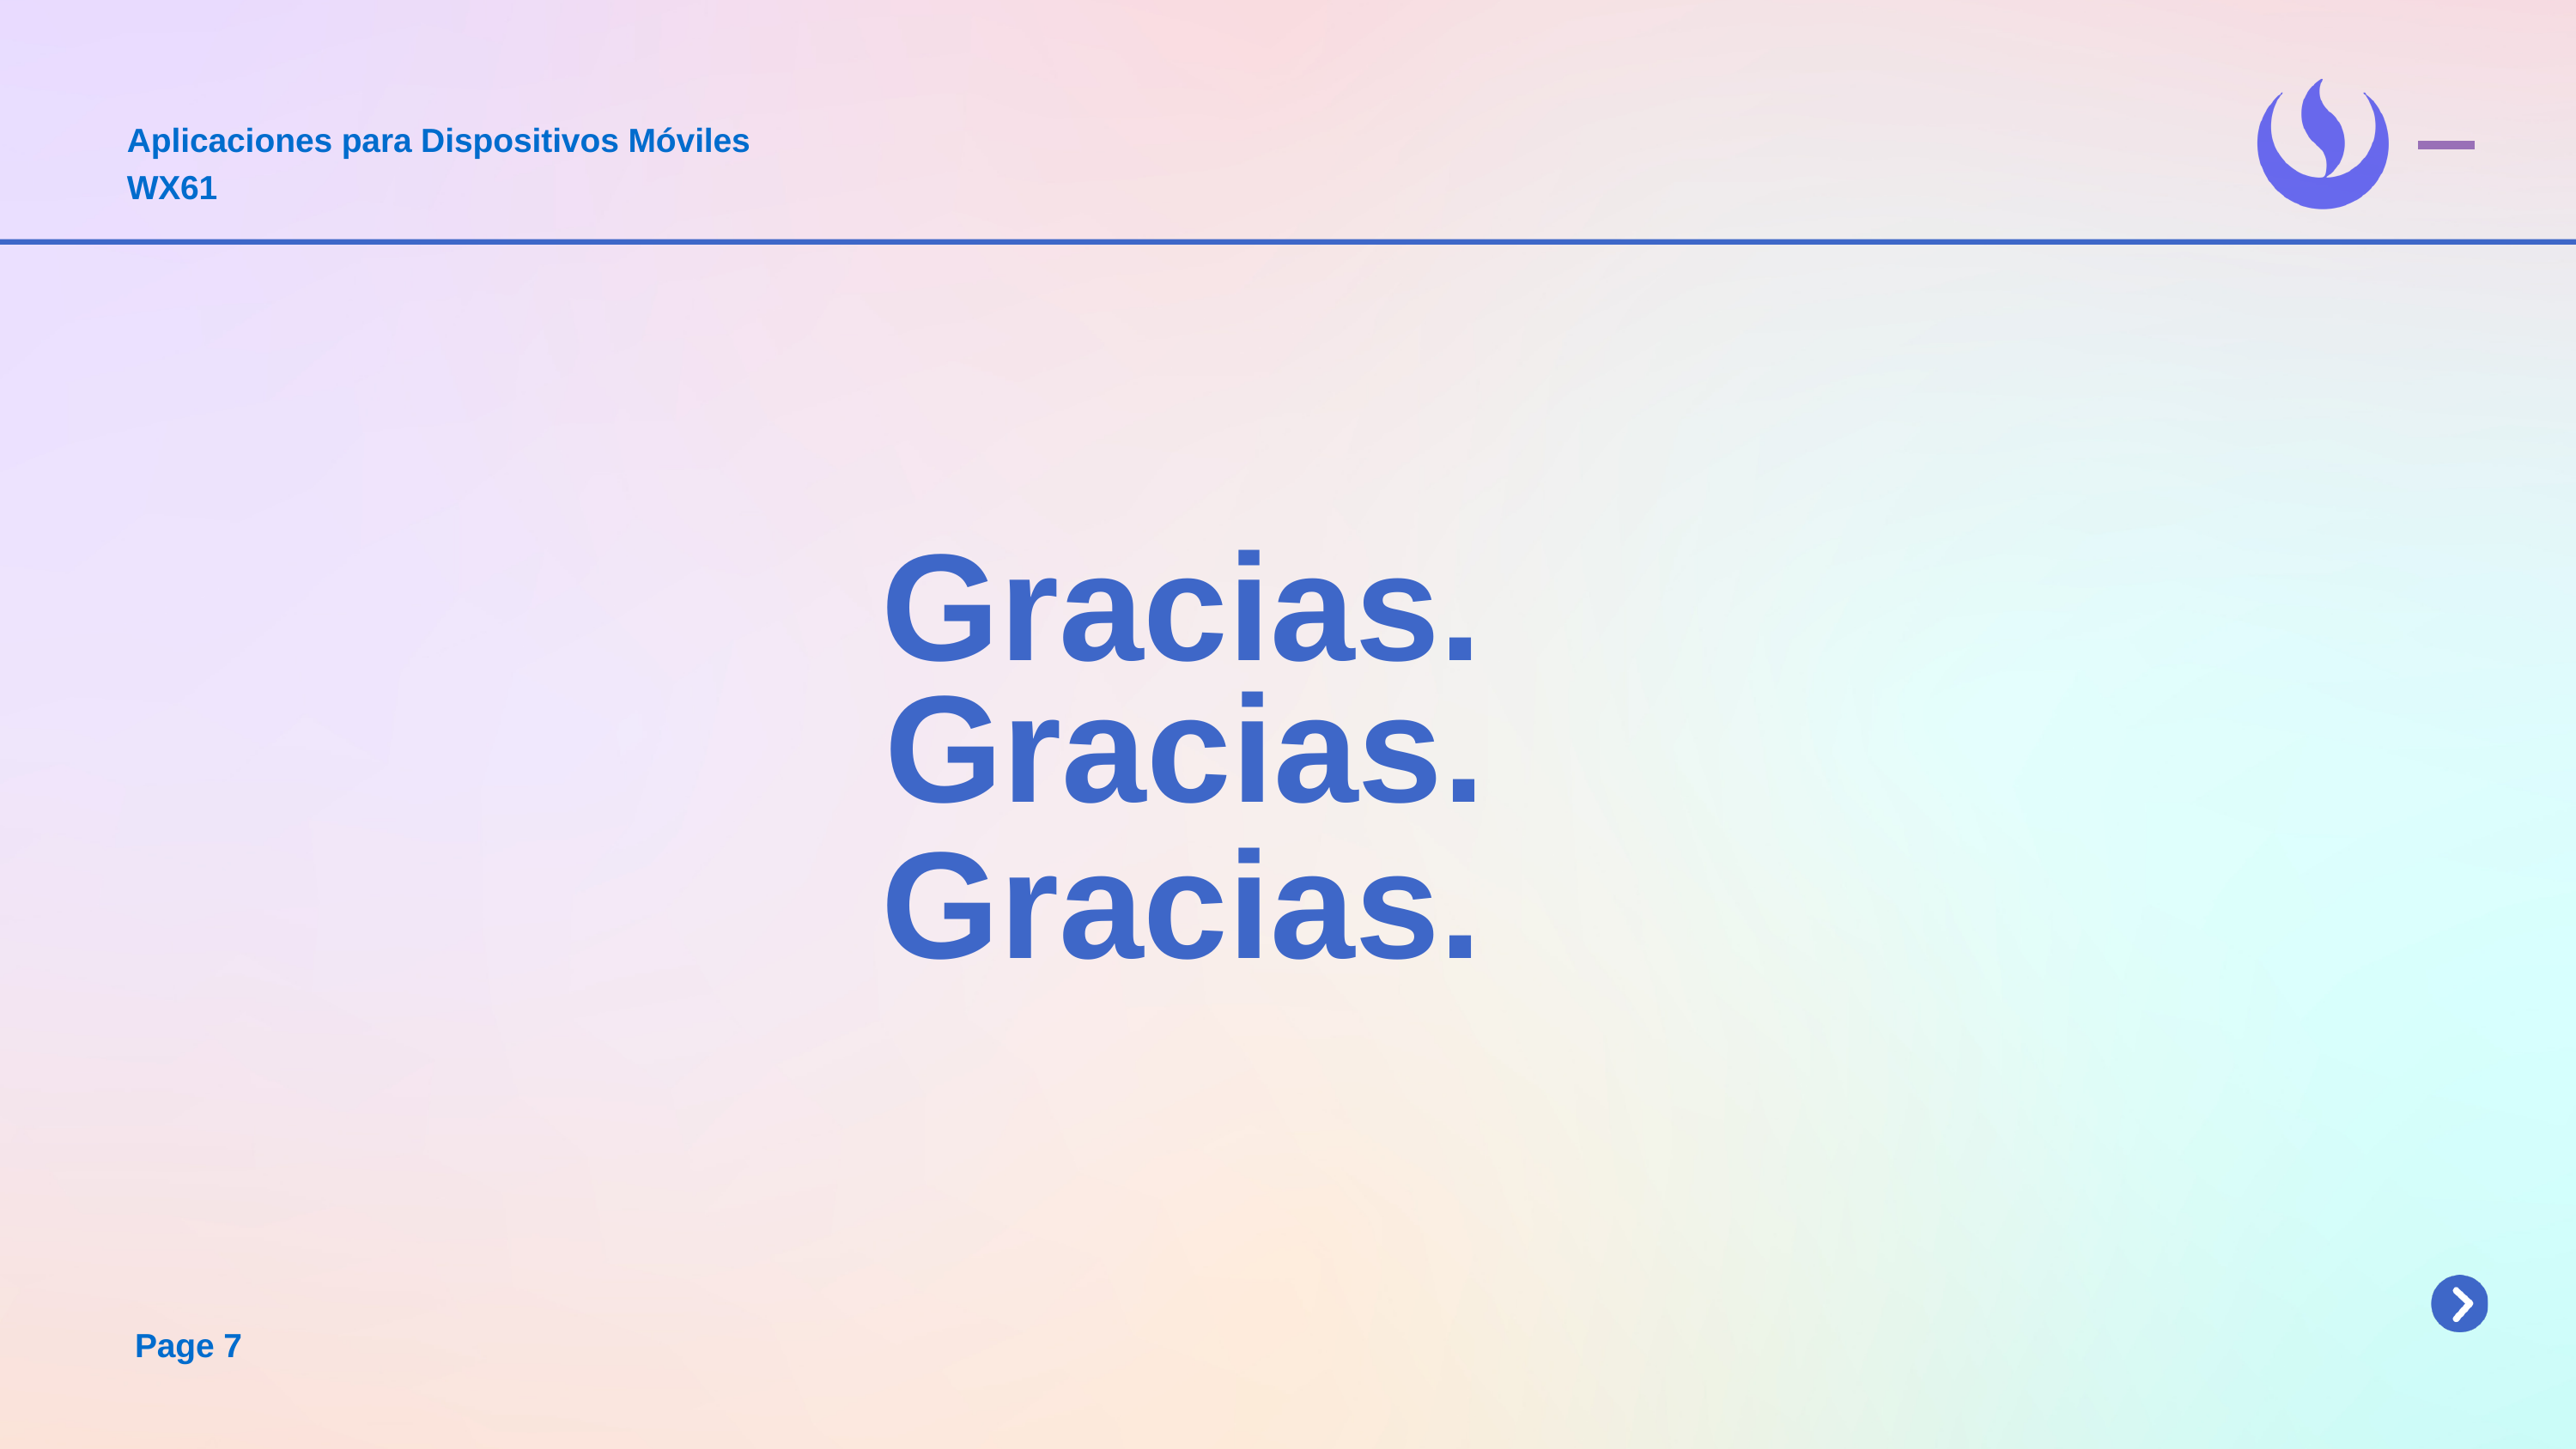

Aplicaciones para Dispositivos Móviles

WX61

Gracias.
Gracias.
Gracias.

Page 7